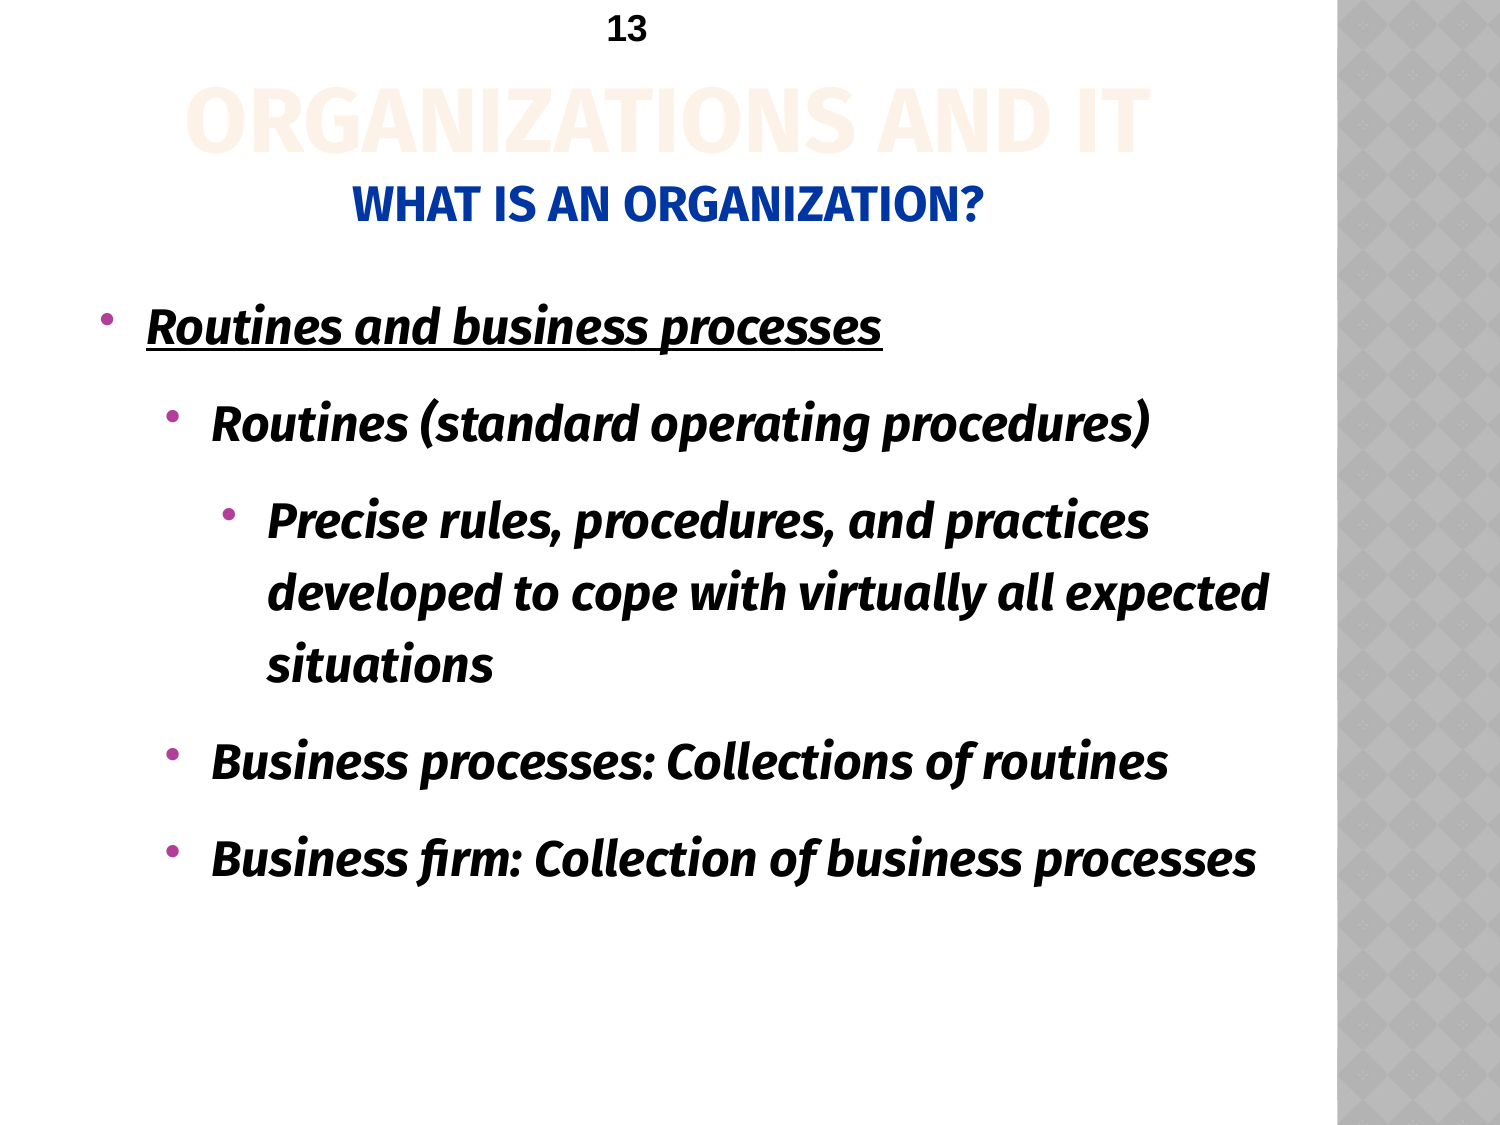

Organizations and IT
What is an organization?
Routines and business processes
Routines (standard operating procedures)
Precise rules, procedures, and practices developed to cope with virtually all expected situations
Business processes: Collections of routines
Business firm: Collection of business processes